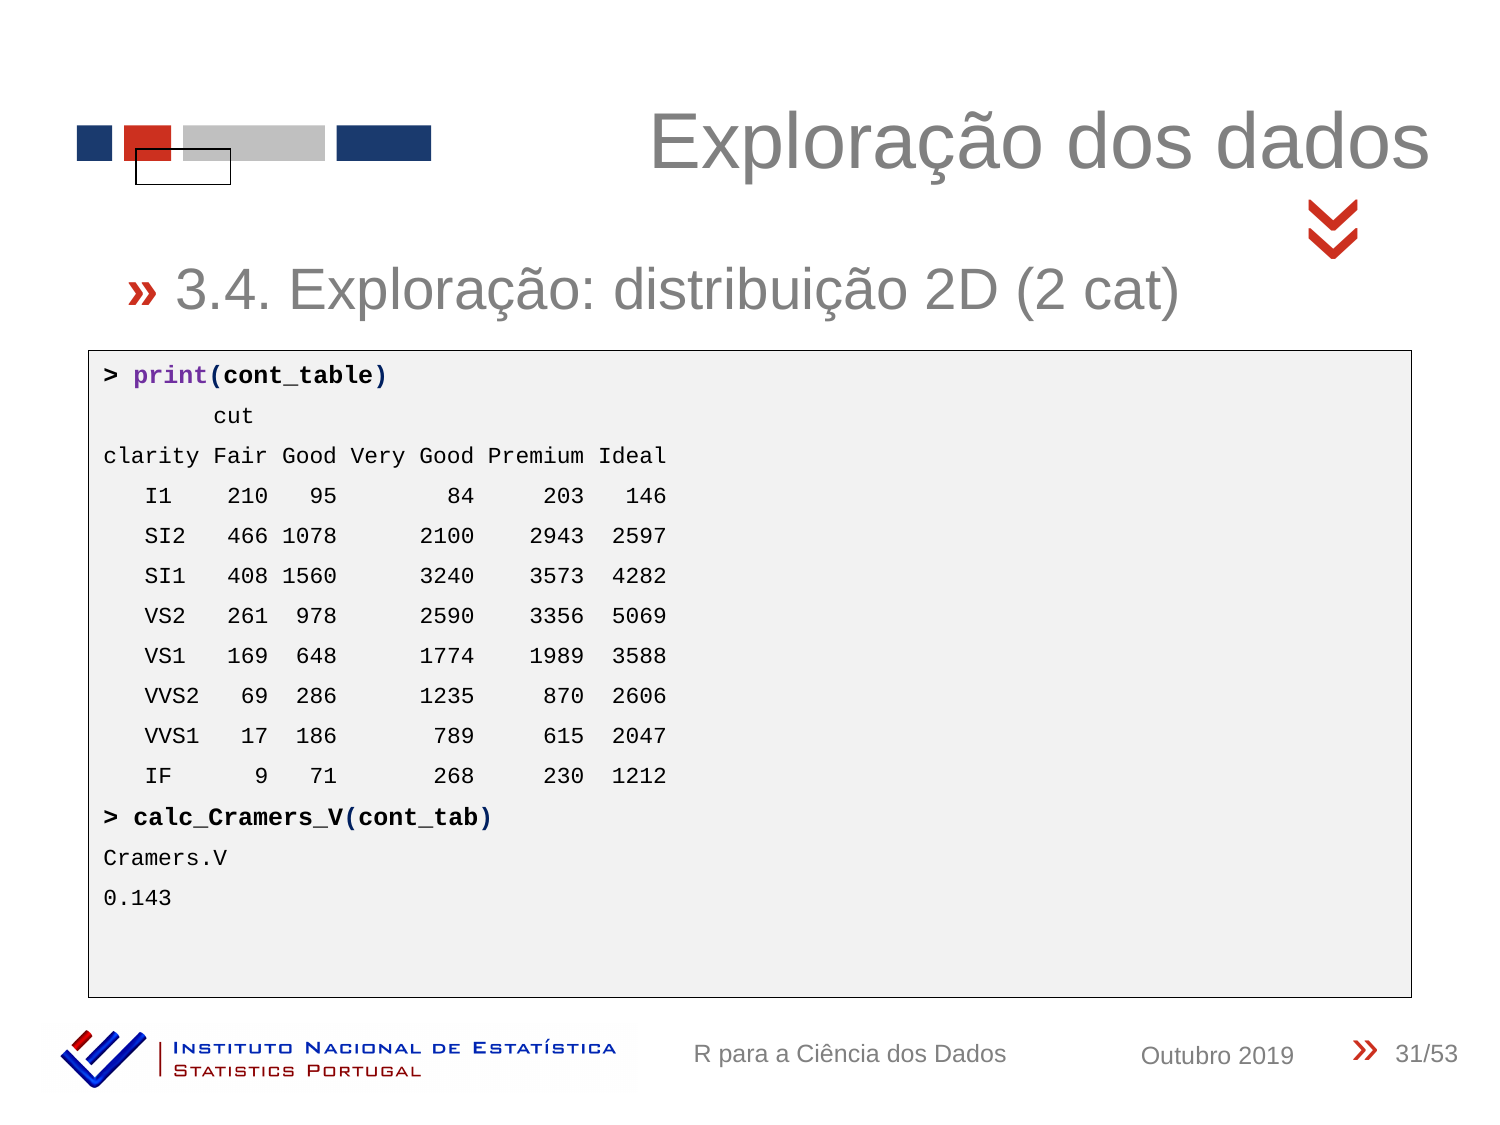

Exploração dos dados
«
» 3.4. Exploração: distribuição 2D (2 cat)
> print(cont_table)
        cut
clarity Fair Good Very Good Premium Ideal
   I1    210   95        84     203   146
   SI2   466 1078      2100    2943  2597
   SI1   408 1560      3240    3573  4282
   VS2   261  978      2590    3356  5069
   VS1   169  648      1774    1989  3588
   VVS2   69  286      1235     870  2606
   VVS1   17  186       789     615  2047
   IF      9   71       268     230  1212
> calc_Cramers_V(cont_tab)
Cramers.V
0.143

31